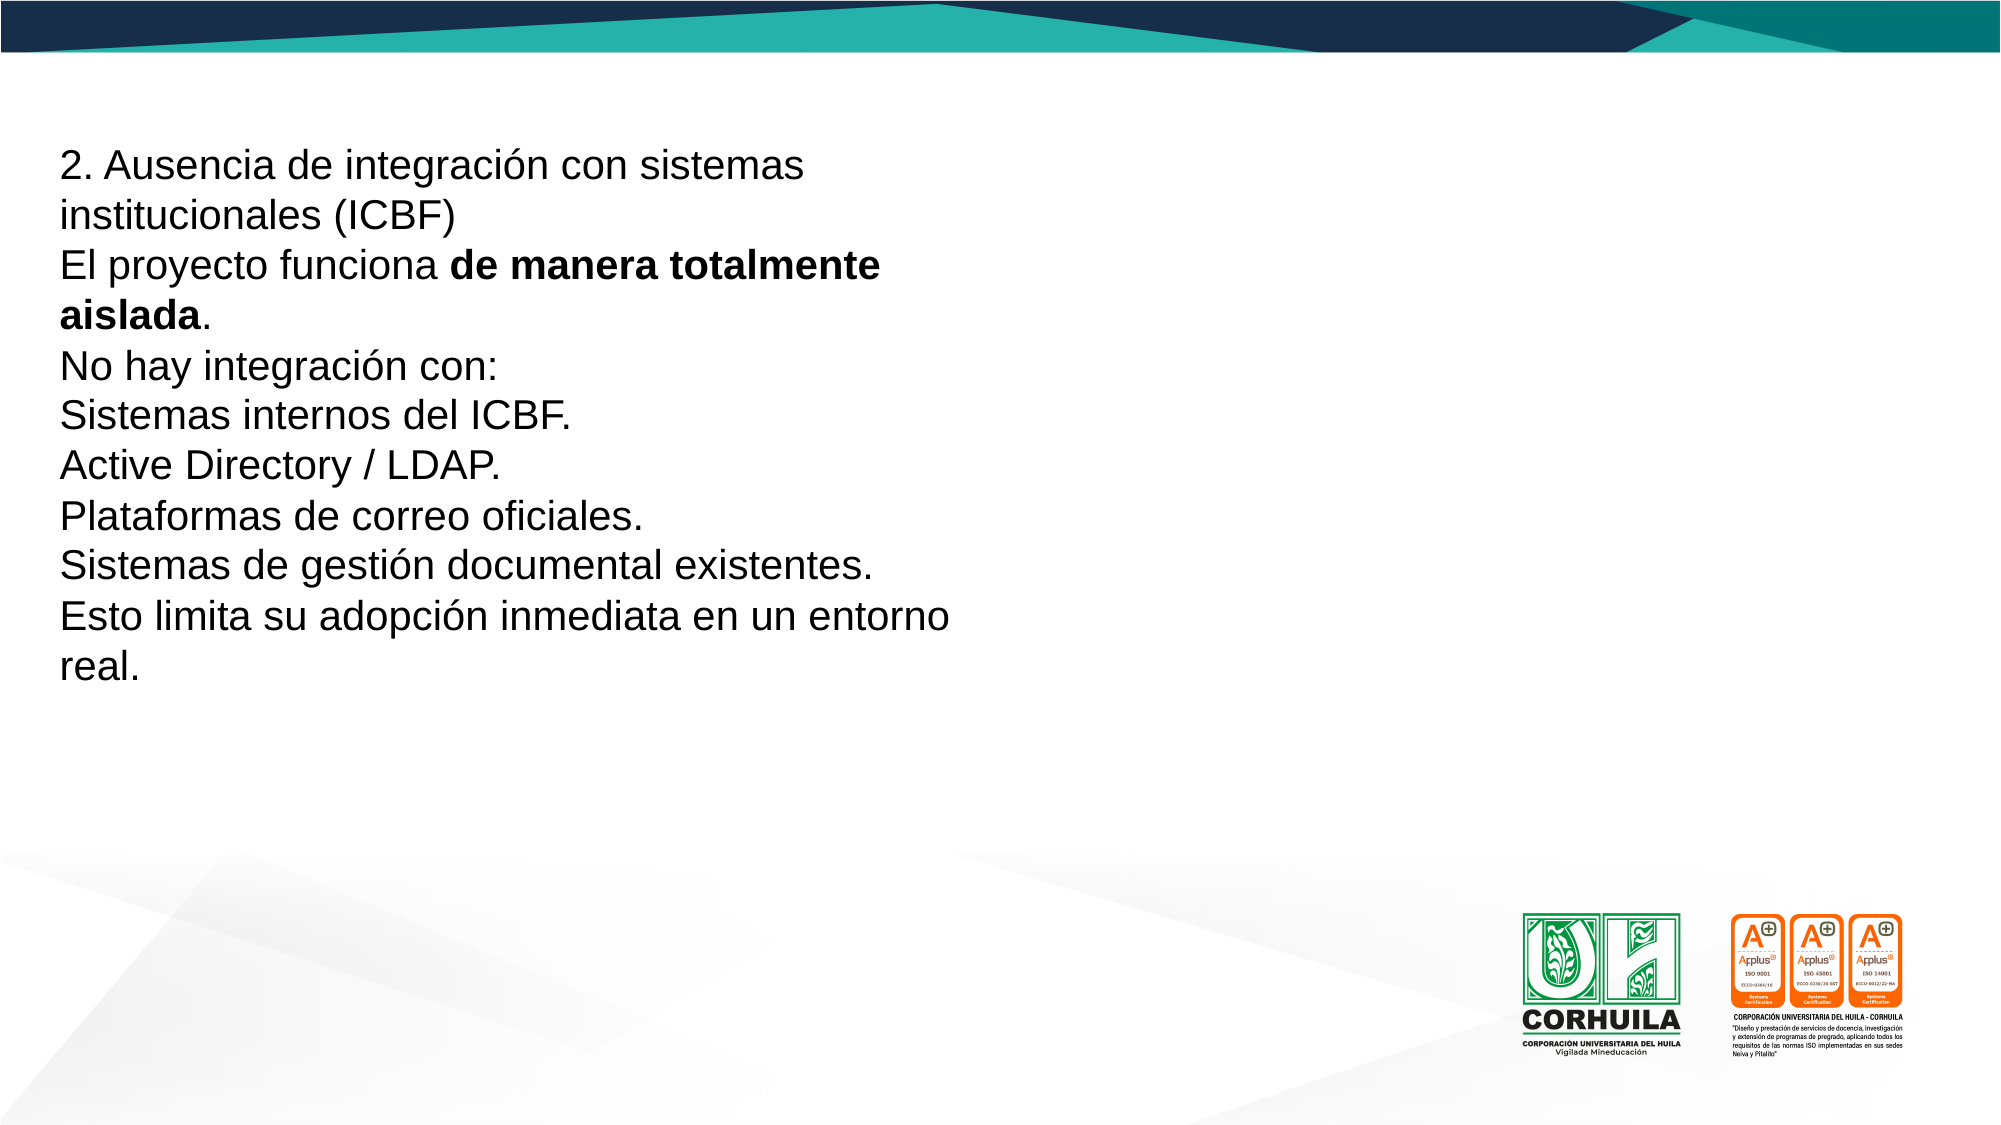

2. Ausencia de integración con sistemas institucionales (ICBF)
El proyecto funciona de manera totalmente aislada.
No hay integración con:
Sistemas internos del ICBF.
Active Directory / LDAP.
Plataformas de correo oficiales.
Sistemas de gestión documental existentes.
Esto limita su adopción inmediata en un entorno real.